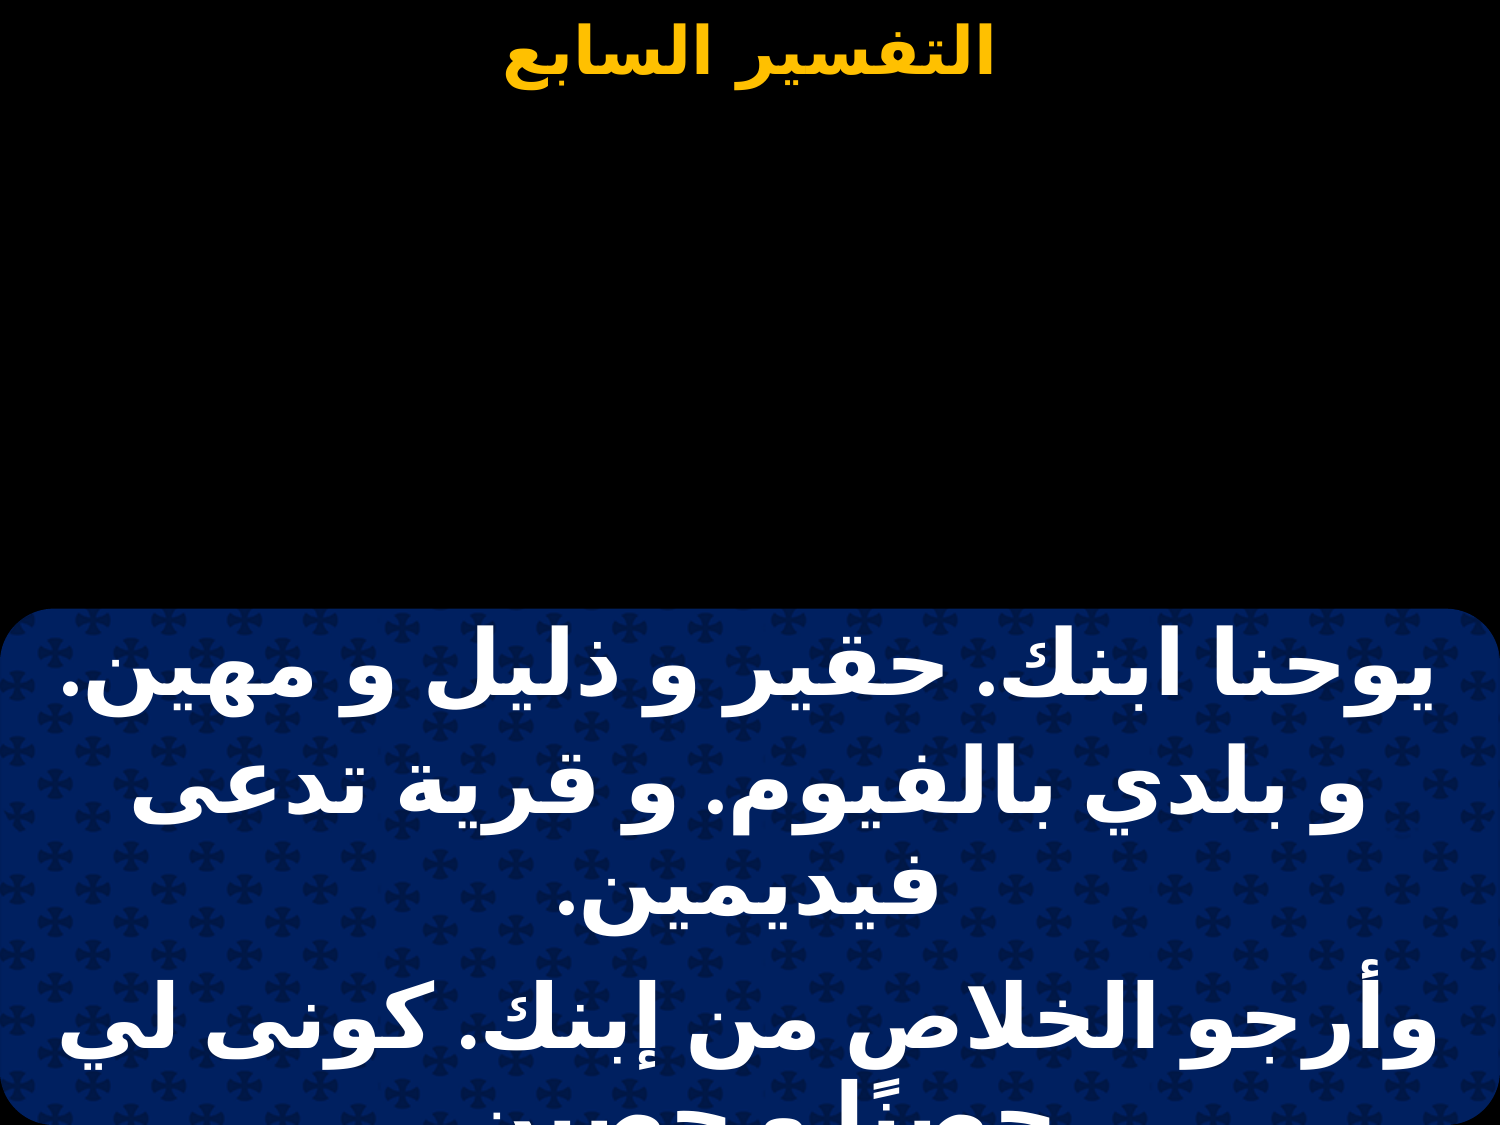

#
| يوحنا ابنك. حقير و ذليل و مهين. |
| --- |
| و بلدي بالفيوم. و قرية تدعى فيديمين. |
|  |
| وأرجو الخلاص من إبنك. كونى لي حصنًا و حصين. |
| لكى الرب يجمعنا. مع كافة القديسين. |